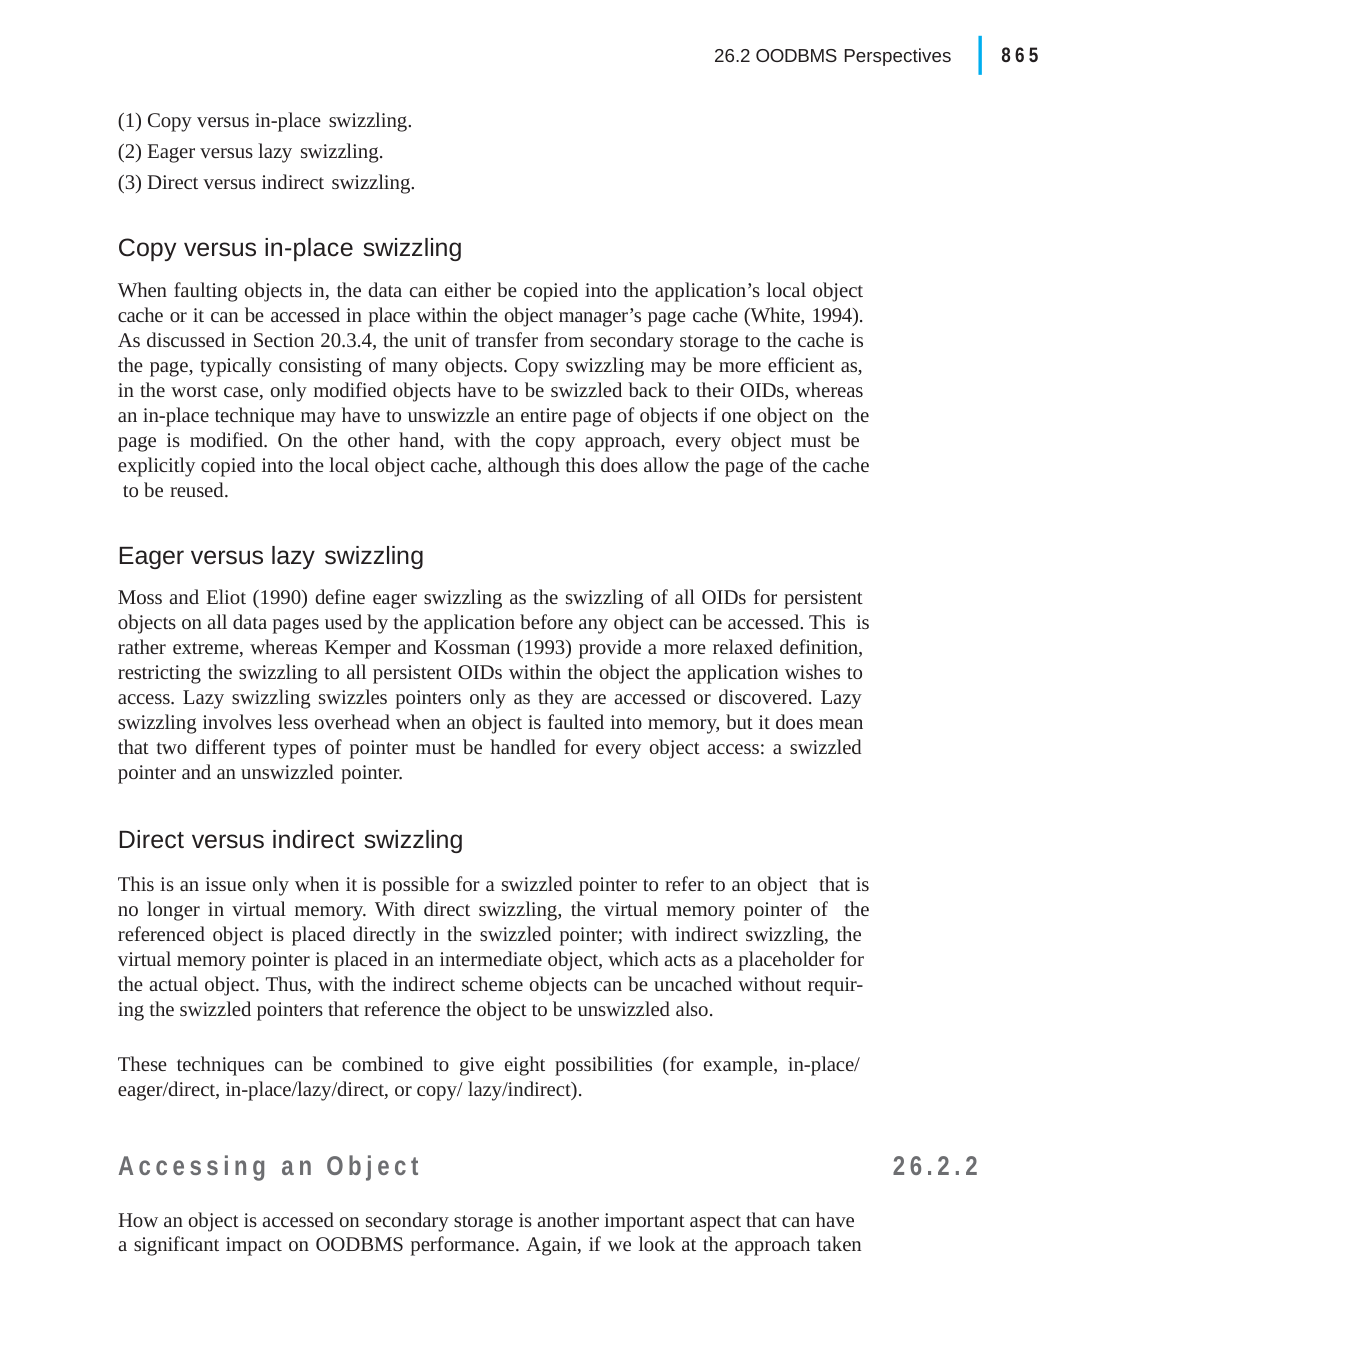

|
865
26.2 OODBMS Perspectives
(1) Copy versus in-place swizzling.
(2) Eager versus lazy swizzling.
(3) Direct versus indirect swizzling.

Copy versus in-place swizzling
When faulting objects in, the data can either be copied into the application’s local object  cache or it can be accessed in place within the object manager’s page cache (White, 1994).  As discussed in Section 20.3.4, the unit of transfer from secondary storage to the cache is  the page, typically consisting of many objects. Copy swizzling may be more efficient as,  in the worst case, only modified objects have to be swizzled back to their OIDs, whereas  an in-place technique may have to unswizzle an entire page of objects if one object on  the page is modified. On the other hand, with the copy approach, every object must be  explicitly copied into the local object cache, although this does allow the page of the cache  to be reused.

Eager versus lazy swizzling
Moss and Eliot (1990) define eager swizzling as the swizzling of all OIDs for persistent  objects on all data pages used by the application before any object can be accessed. This  is rather extreme, whereas Kemper and Kossman (1993) provide a more relaxed definition,  restricting the swizzling to all persistent OIDs within the object the application wishes to  access. Lazy swizzling swizzles pointers only as they are accessed or discovered. Lazy  swizzling involves less overhead when an object is faulted into memory, but it does mean  that two different types of pointer must be handled for every object access: a swizzled  pointer and an unswizzled pointer.

Direct versus indirect swizzling
This is an issue only when it is possible for a swizzled pointer to refer to an object  that is no longer in virtual memory. With direct swizzling, the virtual memory pointer of  the referenced object is placed directly in the swizzled pointer; with indirect swizzling, the  virtual memory pointer is placed in an intermediate object, which acts as a placeholder for  the actual object. Thus, with the indirect scheme objects can be uncached without requir-  ing the swizzled pointers that reference the object to be unswizzled also.

These techniques can be combined to give eight possibilities (for example, in-place/  eager/direct, in-place/lazy/direct, or copy/ lazy/indirect).
Accessing an Object
How an object is accessed on secondary storage is another important aspect that can have  a significant impact on OODBMS performance. Again, if we look at the approach taken
26.2.2